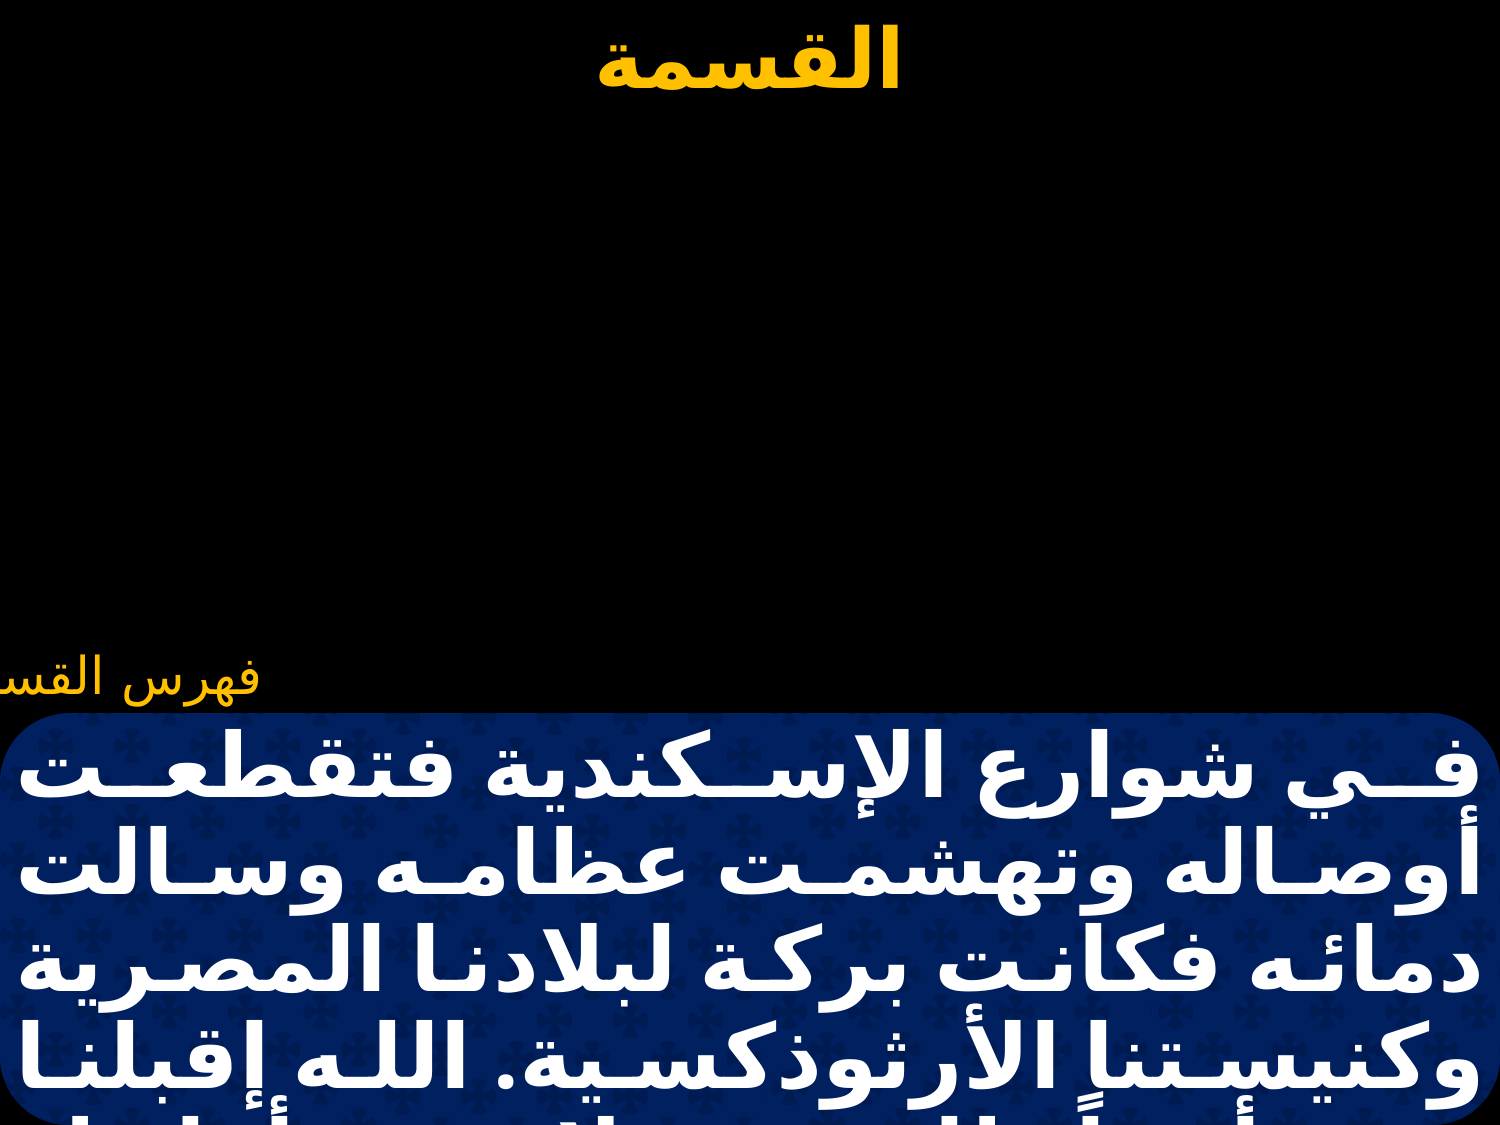

#
في شوارع الإسكندية فتقطعت أوصاله وتهشمت عظامه وسالت دمائه فكانت بركة لبلادنا المصرية وكنيستنا الأرثوذكسية. الله إقبلنا نحن أيضاً طاهرين بلا عيب أمامك ونقي بروحك القدوس وبسر القربان